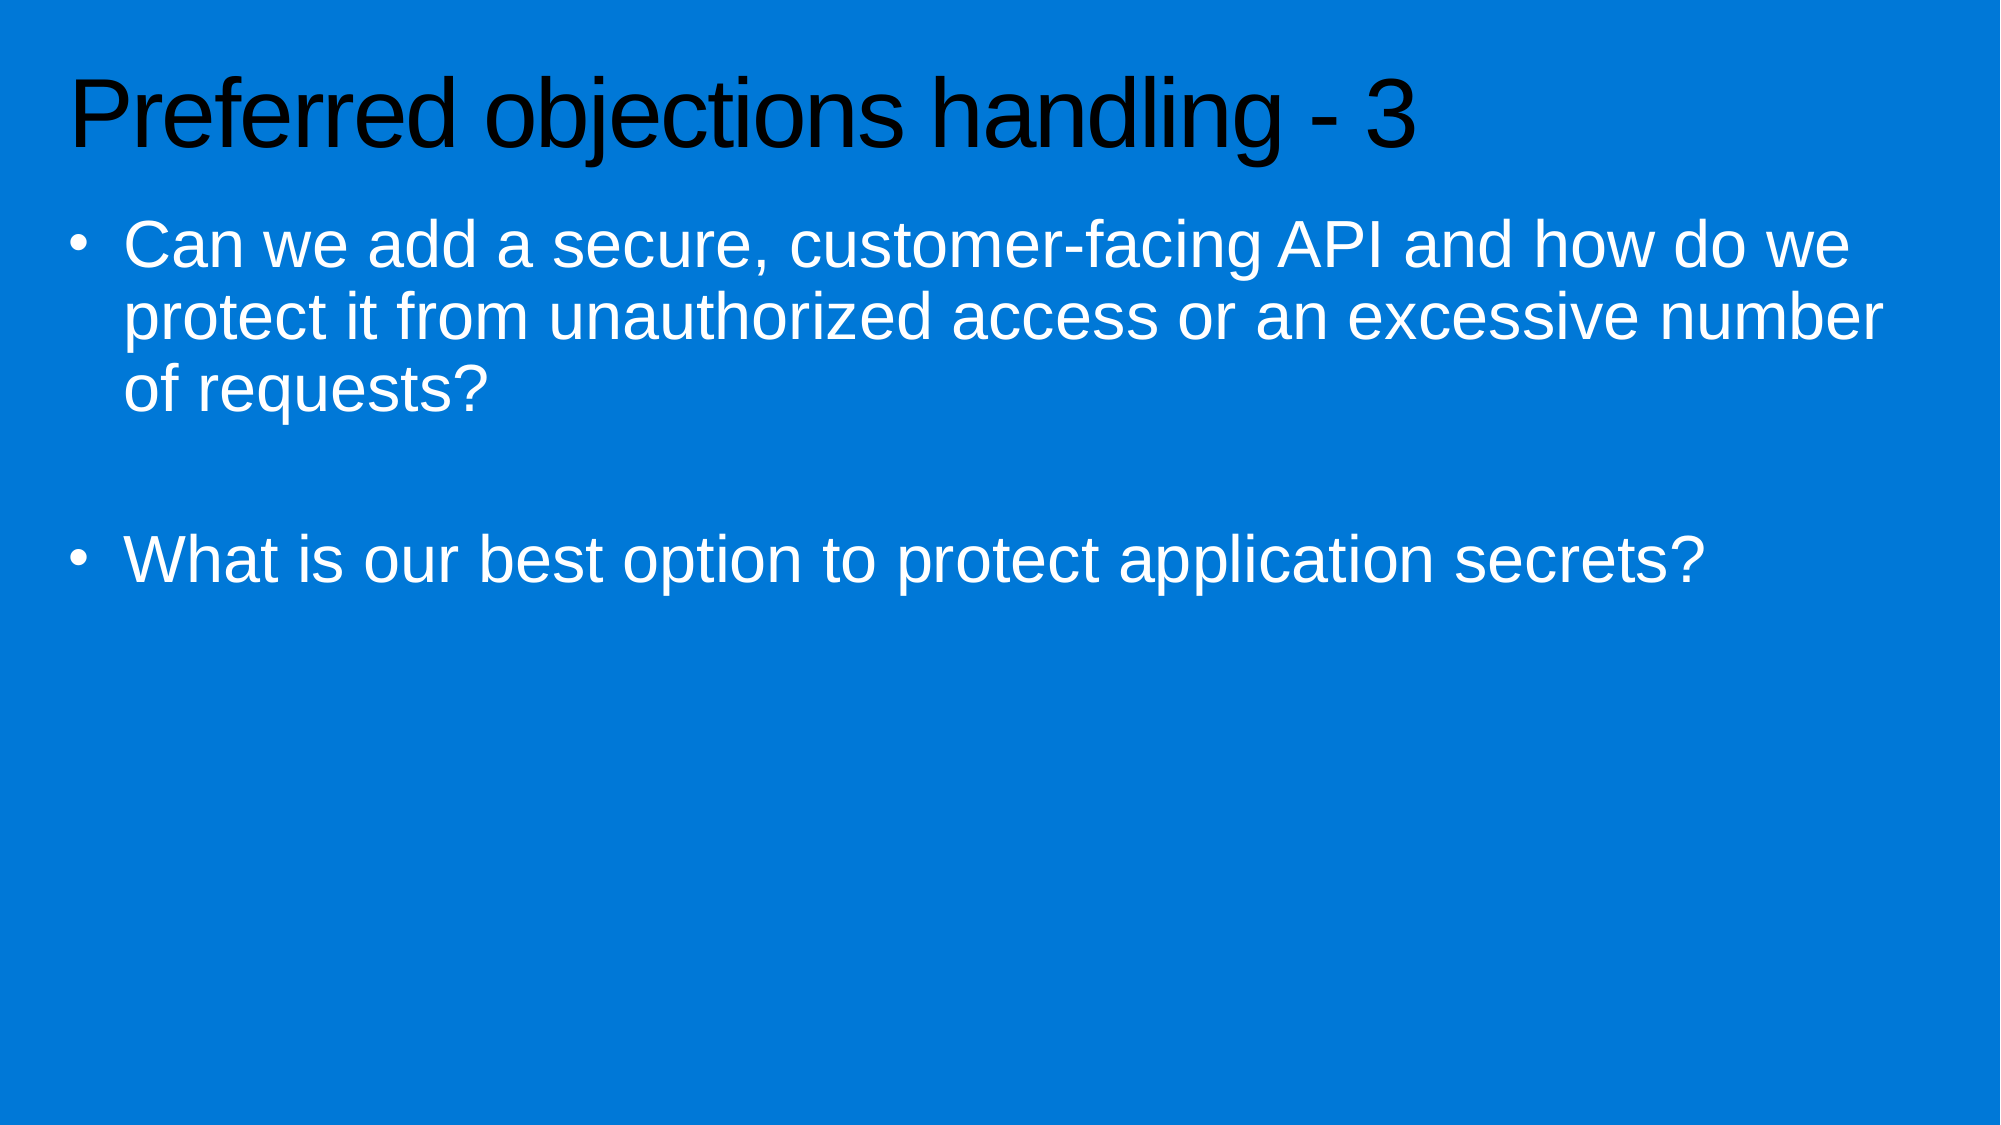

# Preferred objections handling - 3
Can we add a secure, customer-facing API and how do we protect it from unauthorized access or an excessive number of requests?

What is our best option to protect application secrets?